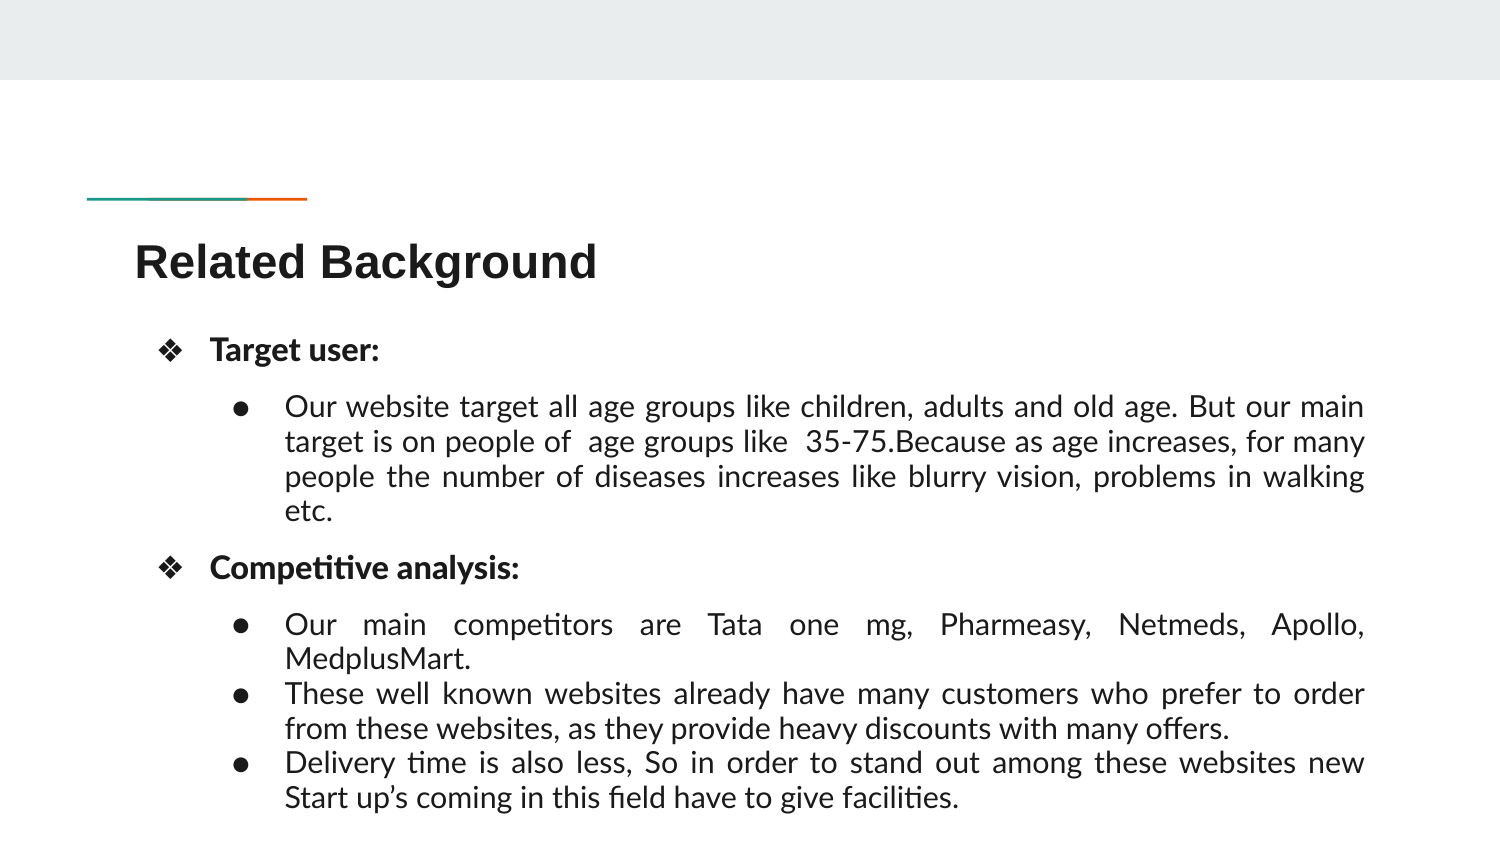

# Related Background
Target user:
Our website target all age groups like children, adults and old age. But our main target is on people of  age groups like  35-75.Because as age increases, for many people the number of diseases increases like blurry vision, problems in walking etc.
Competitive analysis:
Our main competitors are Tata one mg, Pharmeasy, Netmeds, Apollo, MedplusMart.
These well known websites already have many customers who prefer to order from these websites, as they provide heavy discounts with many offers.
Delivery time is also less, So in order to stand out among these websites new Start up’s coming in this field have to give facilities.